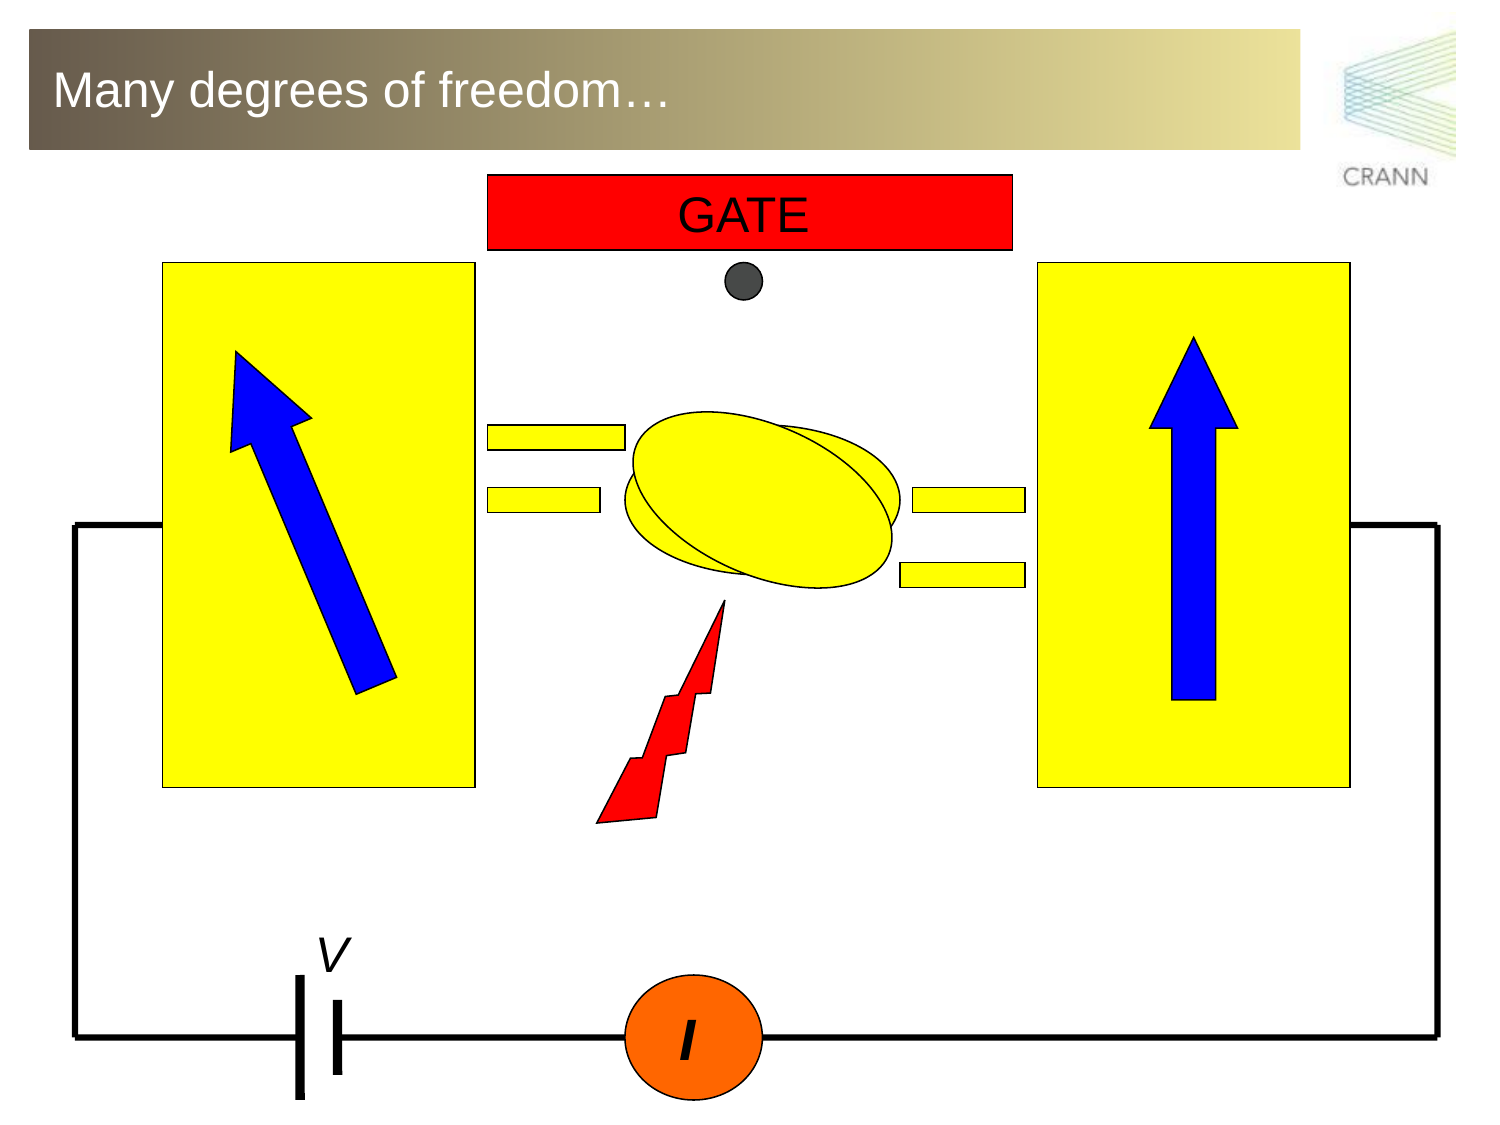

# Many degrees of freedom…

GATE

V

I